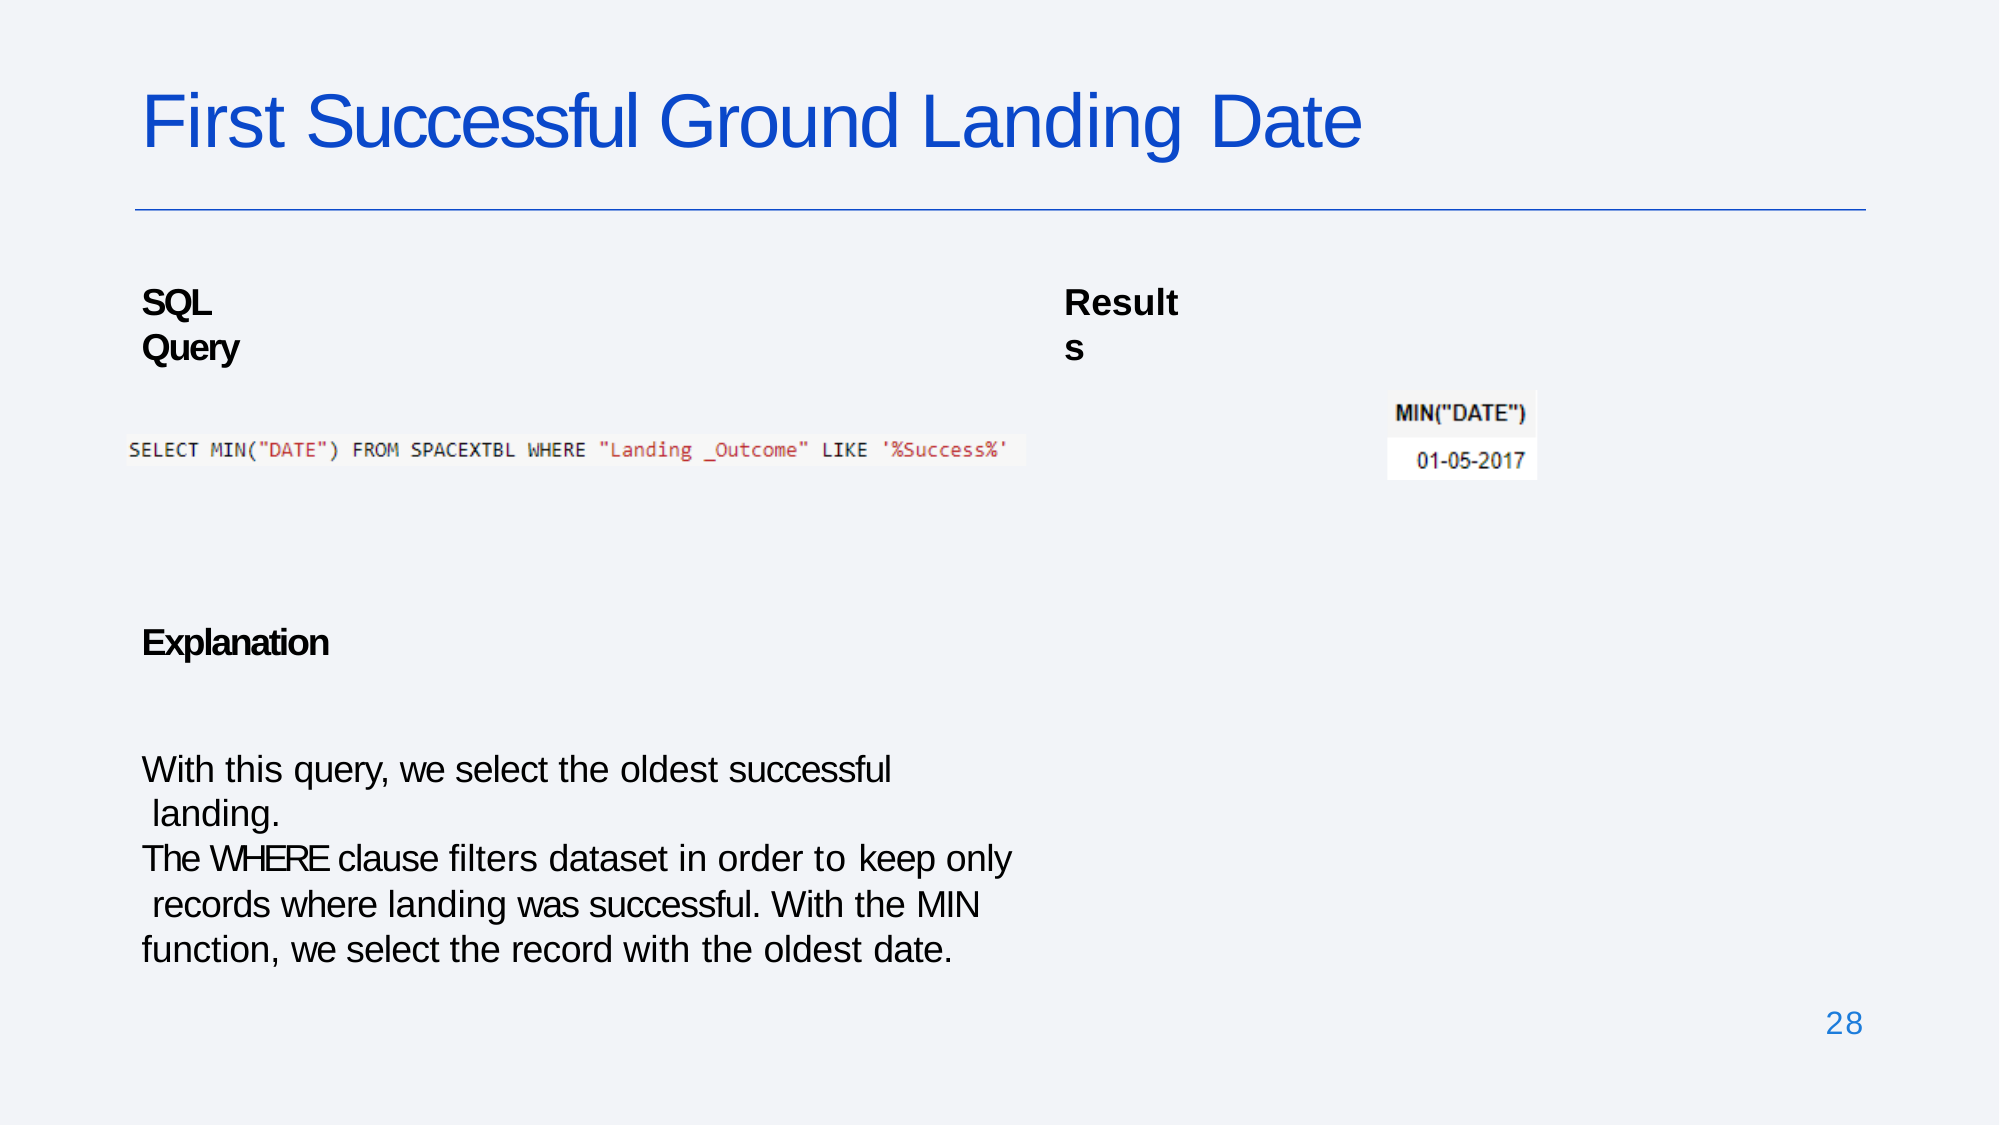

# First Successful Ground Landing Date
SQL Query
Results

Explanation

With this query, we select the oldest successful  landing.
The WHERE clause filters dataset in order to keep only  records where landing was successful. With the MIN  function, we select the record with the oldest date.
28